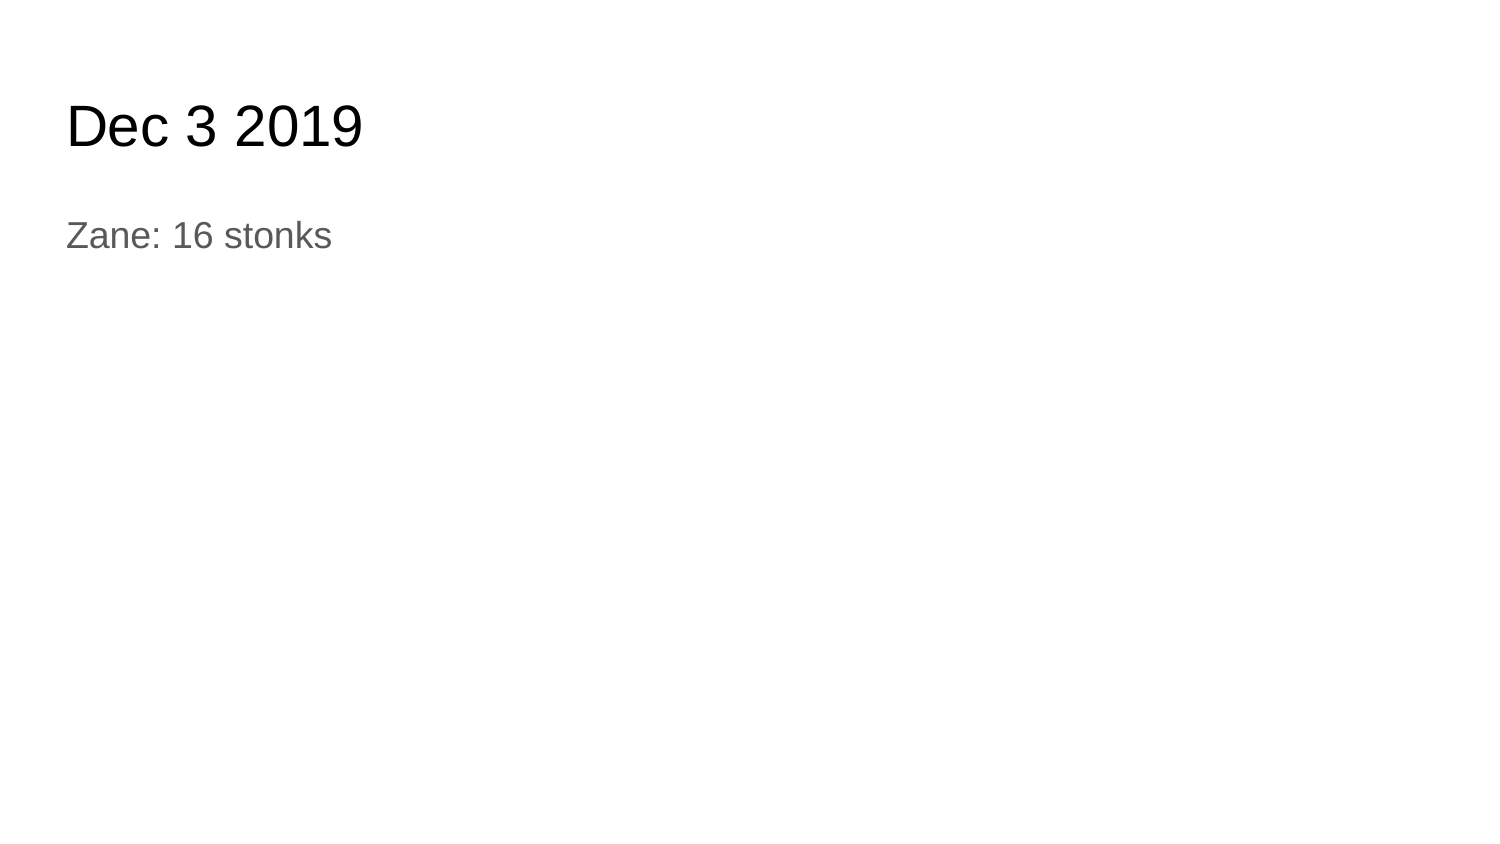

# Dec 3 2019
Zane: 16 stonks